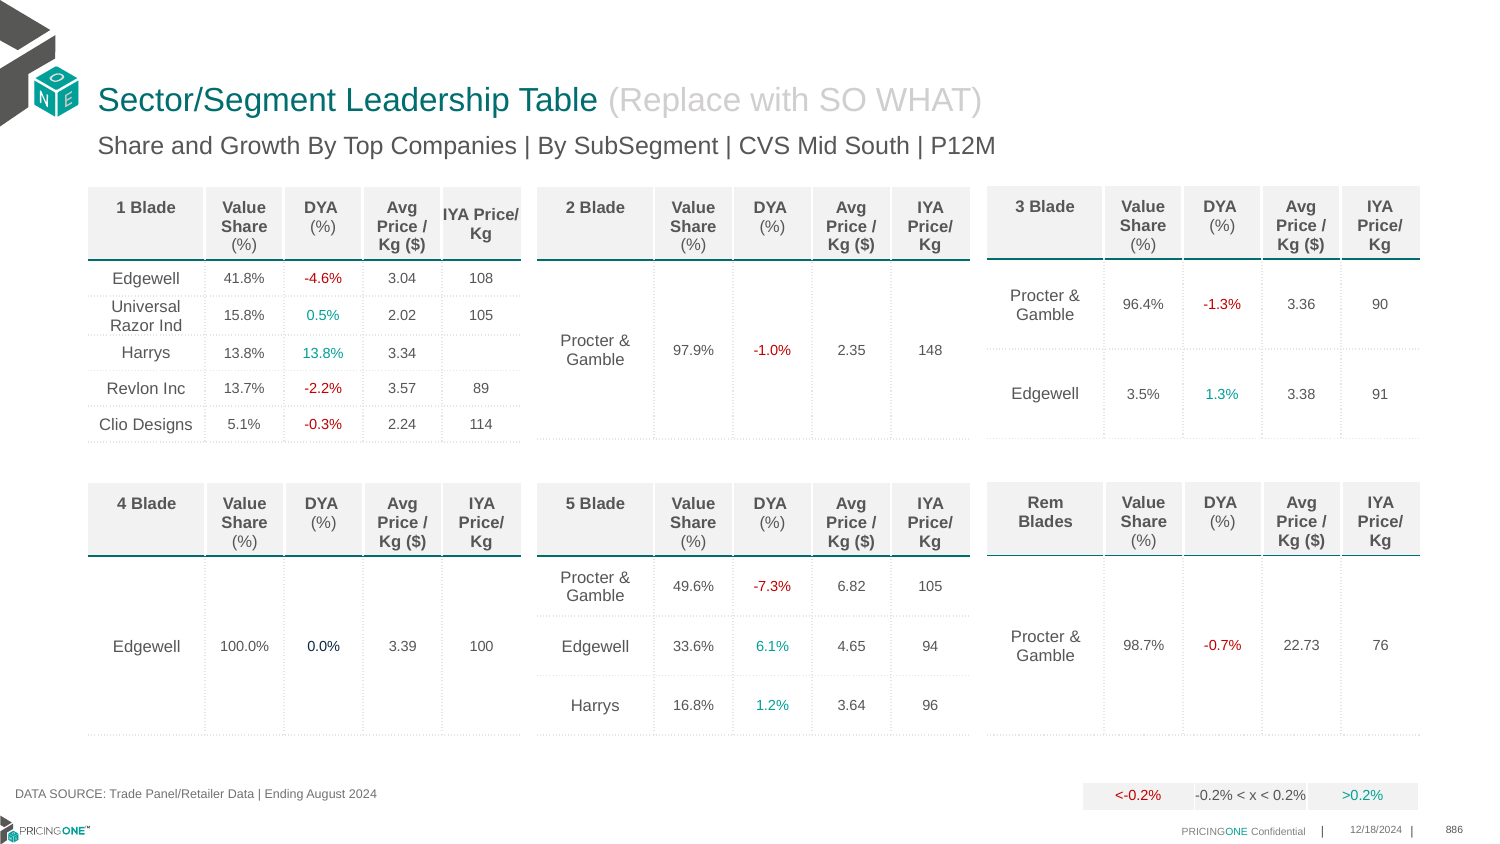

# Sector/Segment Leadership Table (Replace with SO WHAT)
Share and Growth By Top Companies | By SubSegment | CVS Mid South | P12M
| 3 Blade | Value Share (%) | DYA (%) | Avg Price /Kg ($) | IYA Price/Kg |
| --- | --- | --- | --- | --- |
| Procter & Gamble | 96.4% | -1.3% | 3.36 | 90 |
| Edgewell | 3.5% | 1.3% | 3.38 | 91 |
| 1 Blade | Value Share (%) | DYA (%) | Avg Price /Kg ($) | IYA Price/ Kg |
| --- | --- | --- | --- | --- |
| Edgewell | 41.8% | -4.6% | 3.04 | 108 |
| Universal Razor Ind | 15.8% | 0.5% | 2.02 | 105 |
| Harrys | 13.8% | 13.8% | 3.34 |  |
| Revlon Inc | 13.7% | -2.2% | 3.57 | 89 |
| Clio Designs | 5.1% | -0.3% | 2.24 | 114 |
| 2 Blade | Value Share (%) | DYA (%) | Avg Price /Kg ($) | IYA Price/Kg |
| --- | --- | --- | --- | --- |
| Procter & Gamble | 97.9% | -1.0% | 2.35 | 148 |
| Rem Blades | Value Share (%) | DYA (%) | Avg Price /Kg ($) | IYA Price/Kg |
| --- | --- | --- | --- | --- |
| Procter & Gamble | 98.7% | -0.7% | 22.73 | 76 |
| 4 Blade | Value Share (%) | DYA (%) | Avg Price /Kg ($) | IYA Price/Kg |
| --- | --- | --- | --- | --- |
| Edgewell | 100.0% | 0.0% | 3.39 | 100 |
| 5 Blade | Value Share (%) | DYA (%) | Avg Price /Kg ($) | IYA Price/Kg |
| --- | --- | --- | --- | --- |
| Procter & Gamble | 49.6% | -7.3% | 6.82 | 105 |
| Edgewell | 33.6% | 6.1% | 4.65 | 94 |
| Harrys | 16.8% | 1.2% | 3.64 | 96 |
DATA SOURCE: Trade Panel/Retailer Data | Ending August 2024
| <-0.2% | -0.2% < x < 0.2% | >0.2% |
| --- | --- | --- |

12/18/2024
886